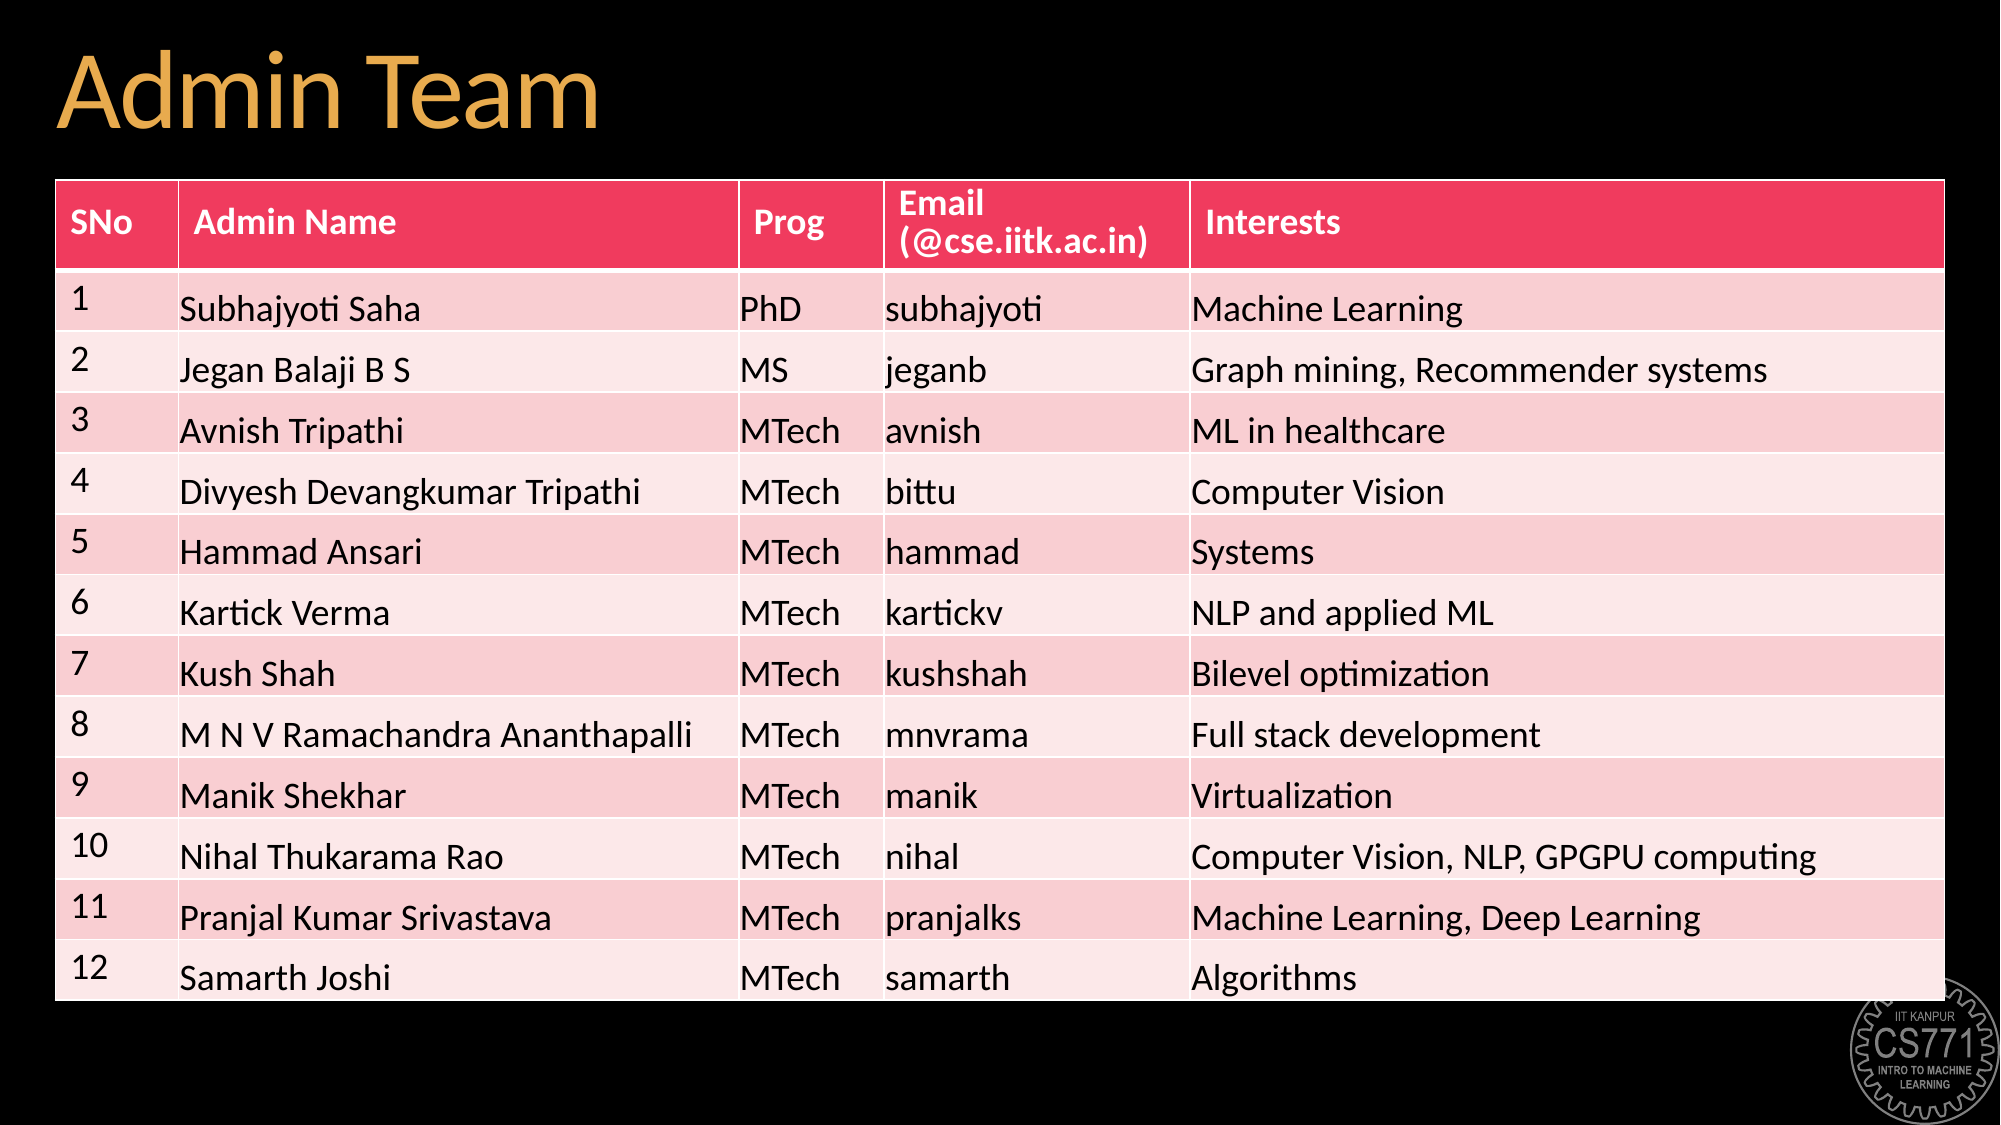

# Admin Team
| SNo | Admin Name | Prog | Email (@cse.iitk.ac.in) | Interests |
| --- | --- | --- | --- | --- |
| 1 | Subhajyoti Saha | PhD | subhajyoti | Machine Learning |
| 2 | Jegan Balaji B S | MS | jeganb | Graph mining, Recommender systems |
| 3 | Avnish Tripathi | MTech | avnish | ML in healthcare |
| 4 | Divyesh Devangkumar Tripathi | MTech | bittu | Computer Vision |
| 5 | Hammad Ansari | MTech | hammad | Systems |
| 6 | Kartick Verma | MTech | kartickv | NLP and applied ML |
| 7 | Kush Shah | MTech | kushshah | Bilevel optimization |
| 8 | M N V Ramachandra Ananthapalli | MTech | mnvrama | Full stack development |
| 9 | Manik Shekhar | MTech | manik | Virtualization |
| 10 | Nihal Thukarama Rao | MTech | nihal | Computer Vision, NLP, GPGPU computing |
| 11 | Pranjal Kumar Srivastava | MTech | pranjalks | Machine Learning, Deep Learning |
| 12 | Samarth Joshi | MTech | samarth | Algorithms |